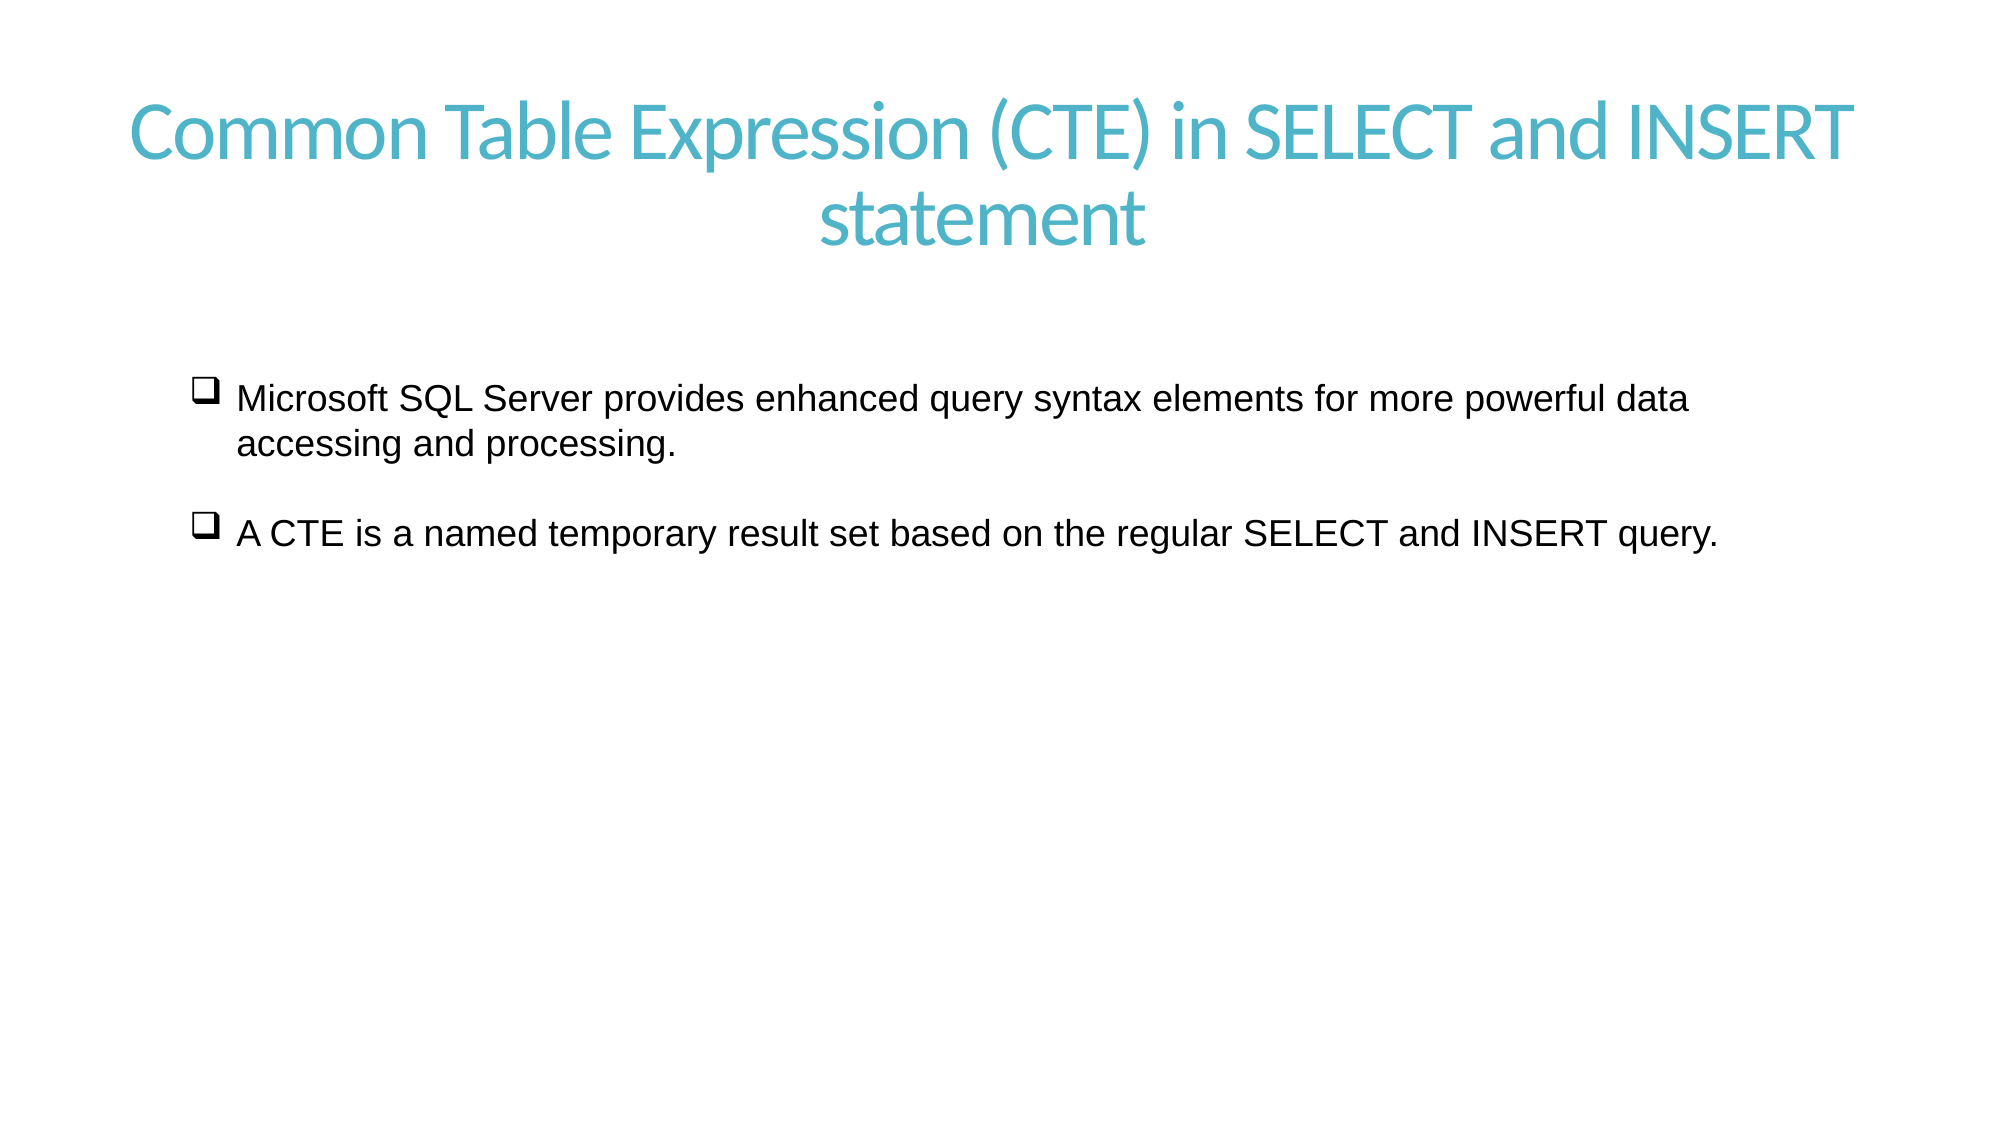

# Common Table Expression (CTE) in SELECT and INSERT statement
Microsoft SQL Server provides enhanced query syntax elements for more powerful data accessing and processing.

A CTE is a named temporary result set based on the regular SELECT and INSERT query.